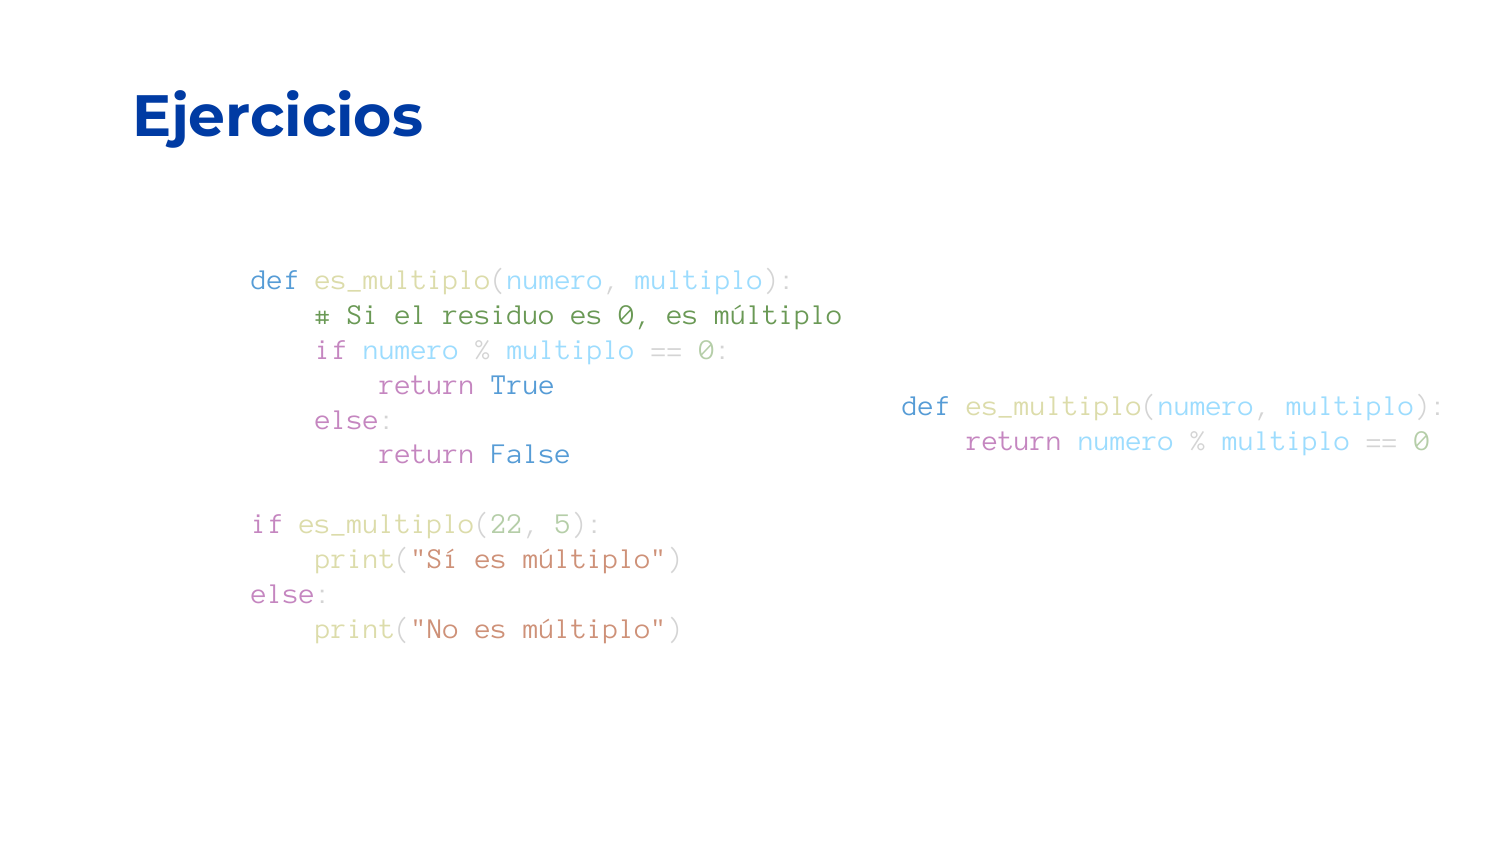

# Ejercicios
def es_multiplo(numero, multiplo):
    # Si el residuo es 0, es múltiplo
    if numero % multiplo == 0:
        return True
    else:
        return False
if es_multiplo(22, 5):
    print("Sí es múltiplo")
else:
    print("No es múltiplo")
def es_multiplo(numero, multiplo):
    return numero % multiplo == 0